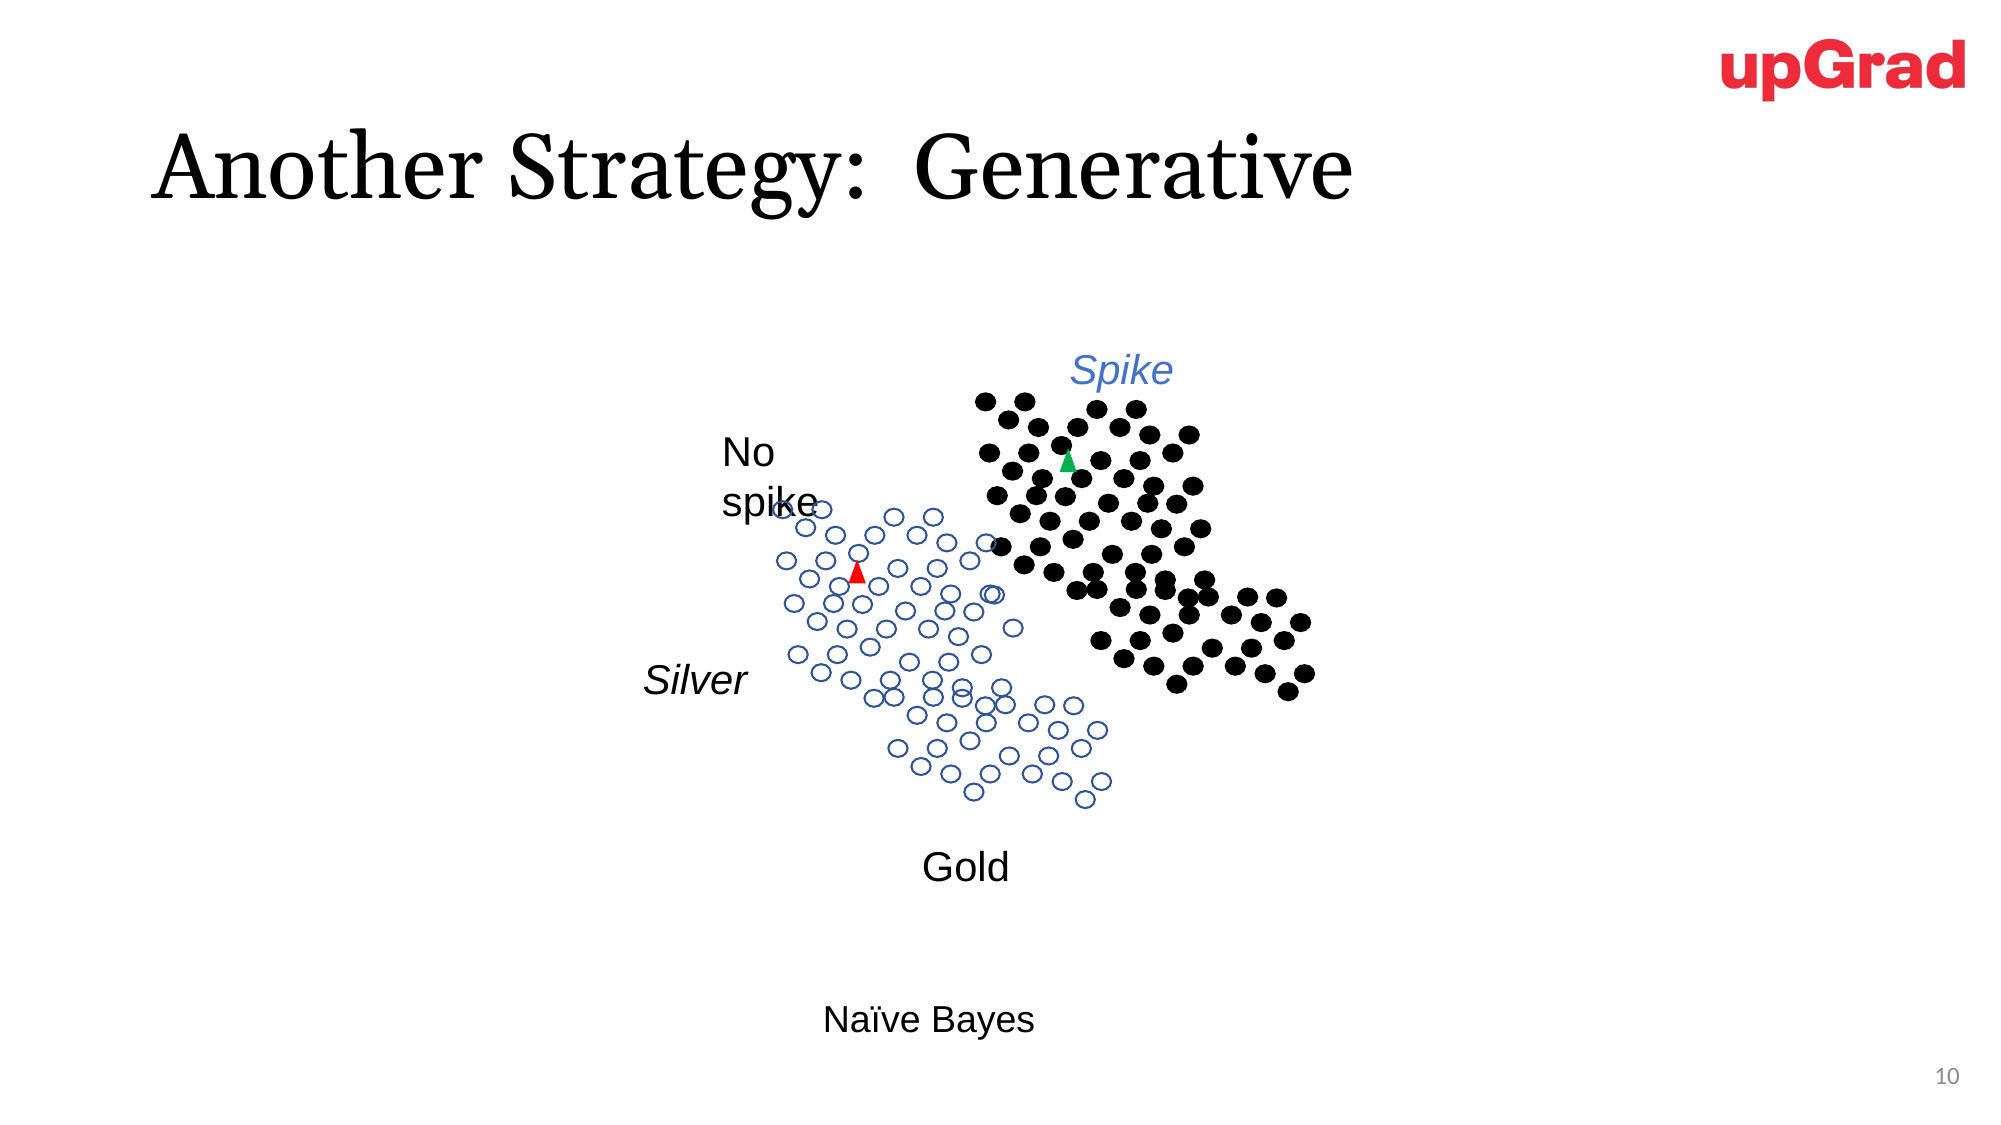

# Another Strategy:  Generative

Spike

No spike

Silver
Gold

Naïve Bayes
10